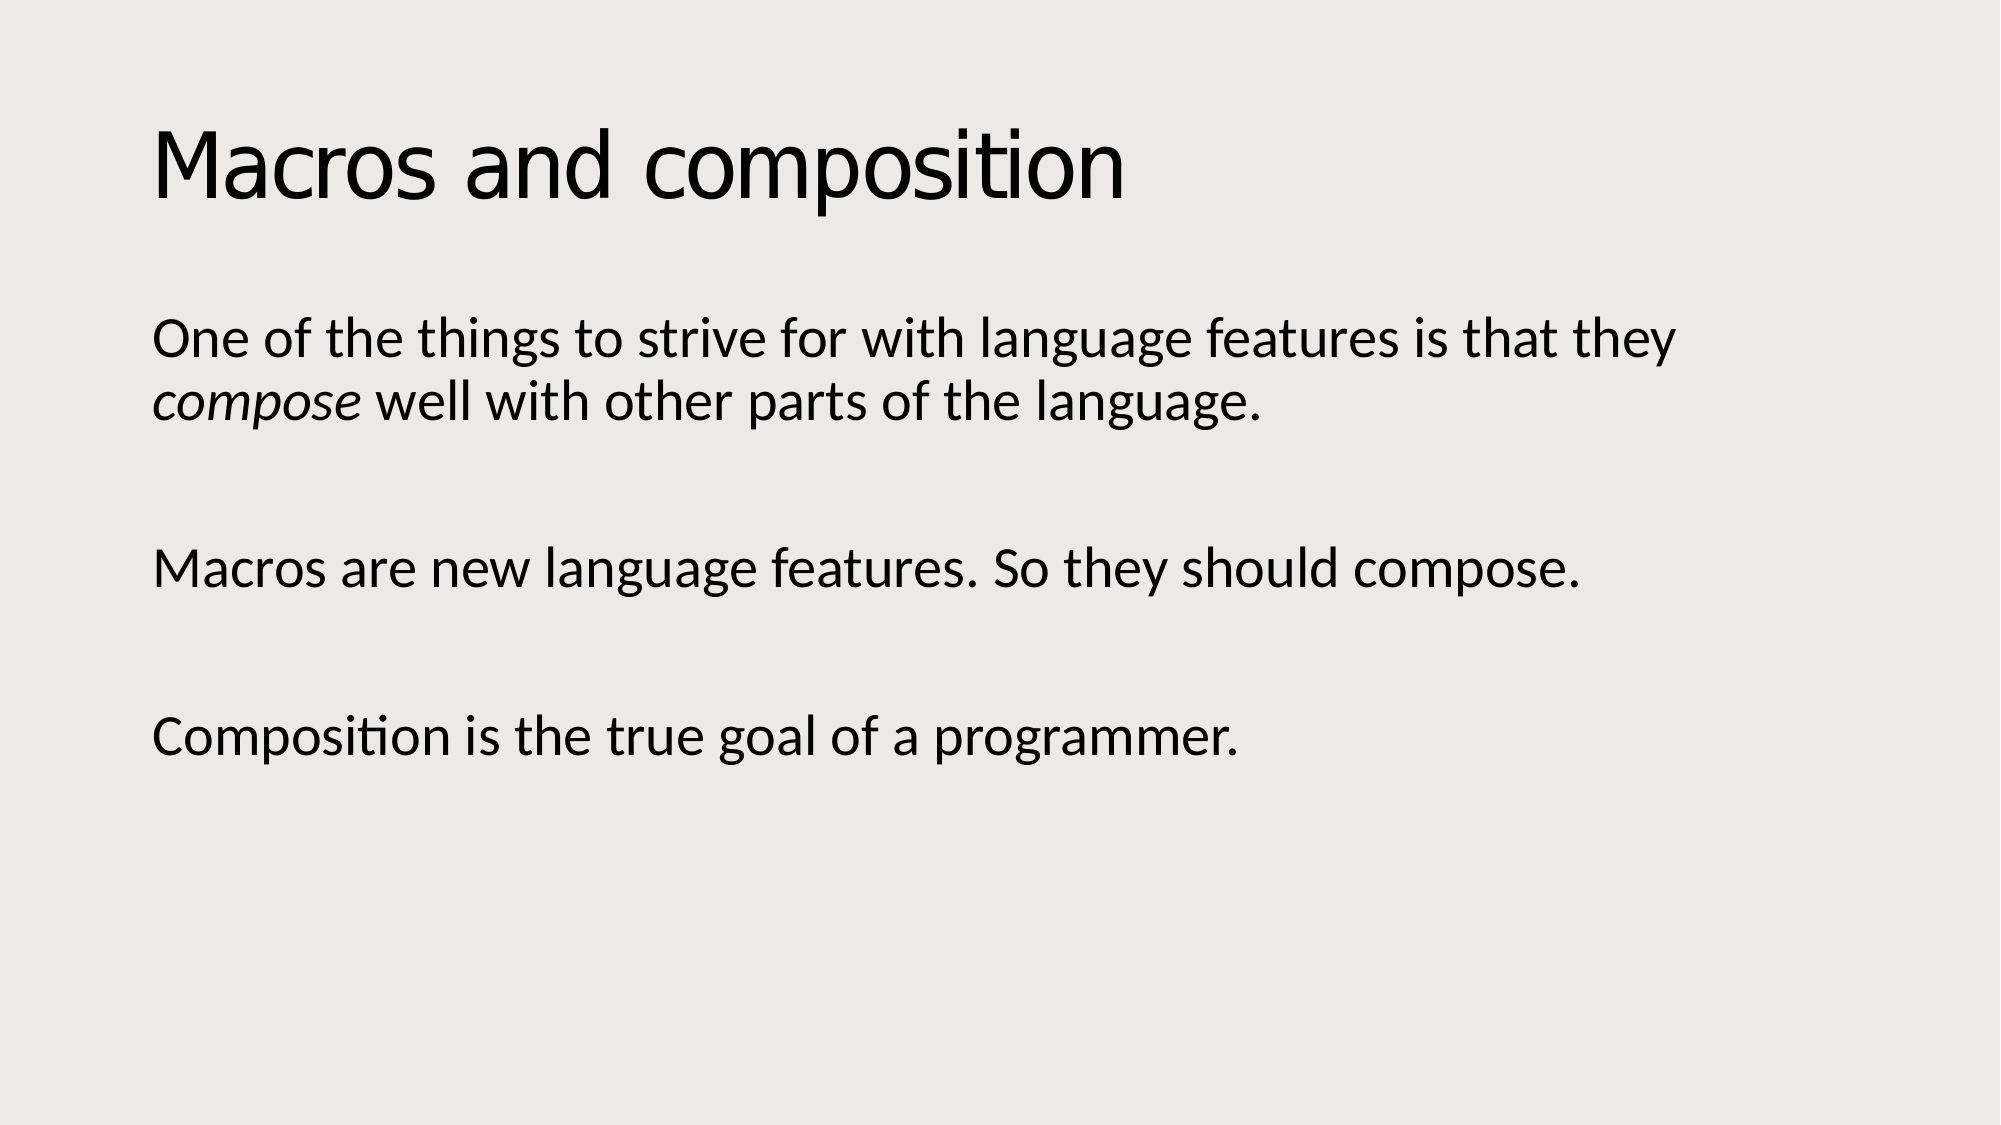

# Macros and composition
One of the things to strive for with language features is that they compose well with other parts of the language.

Macros are new language features. So they should compose.

Composition is the true goal of a programmer.